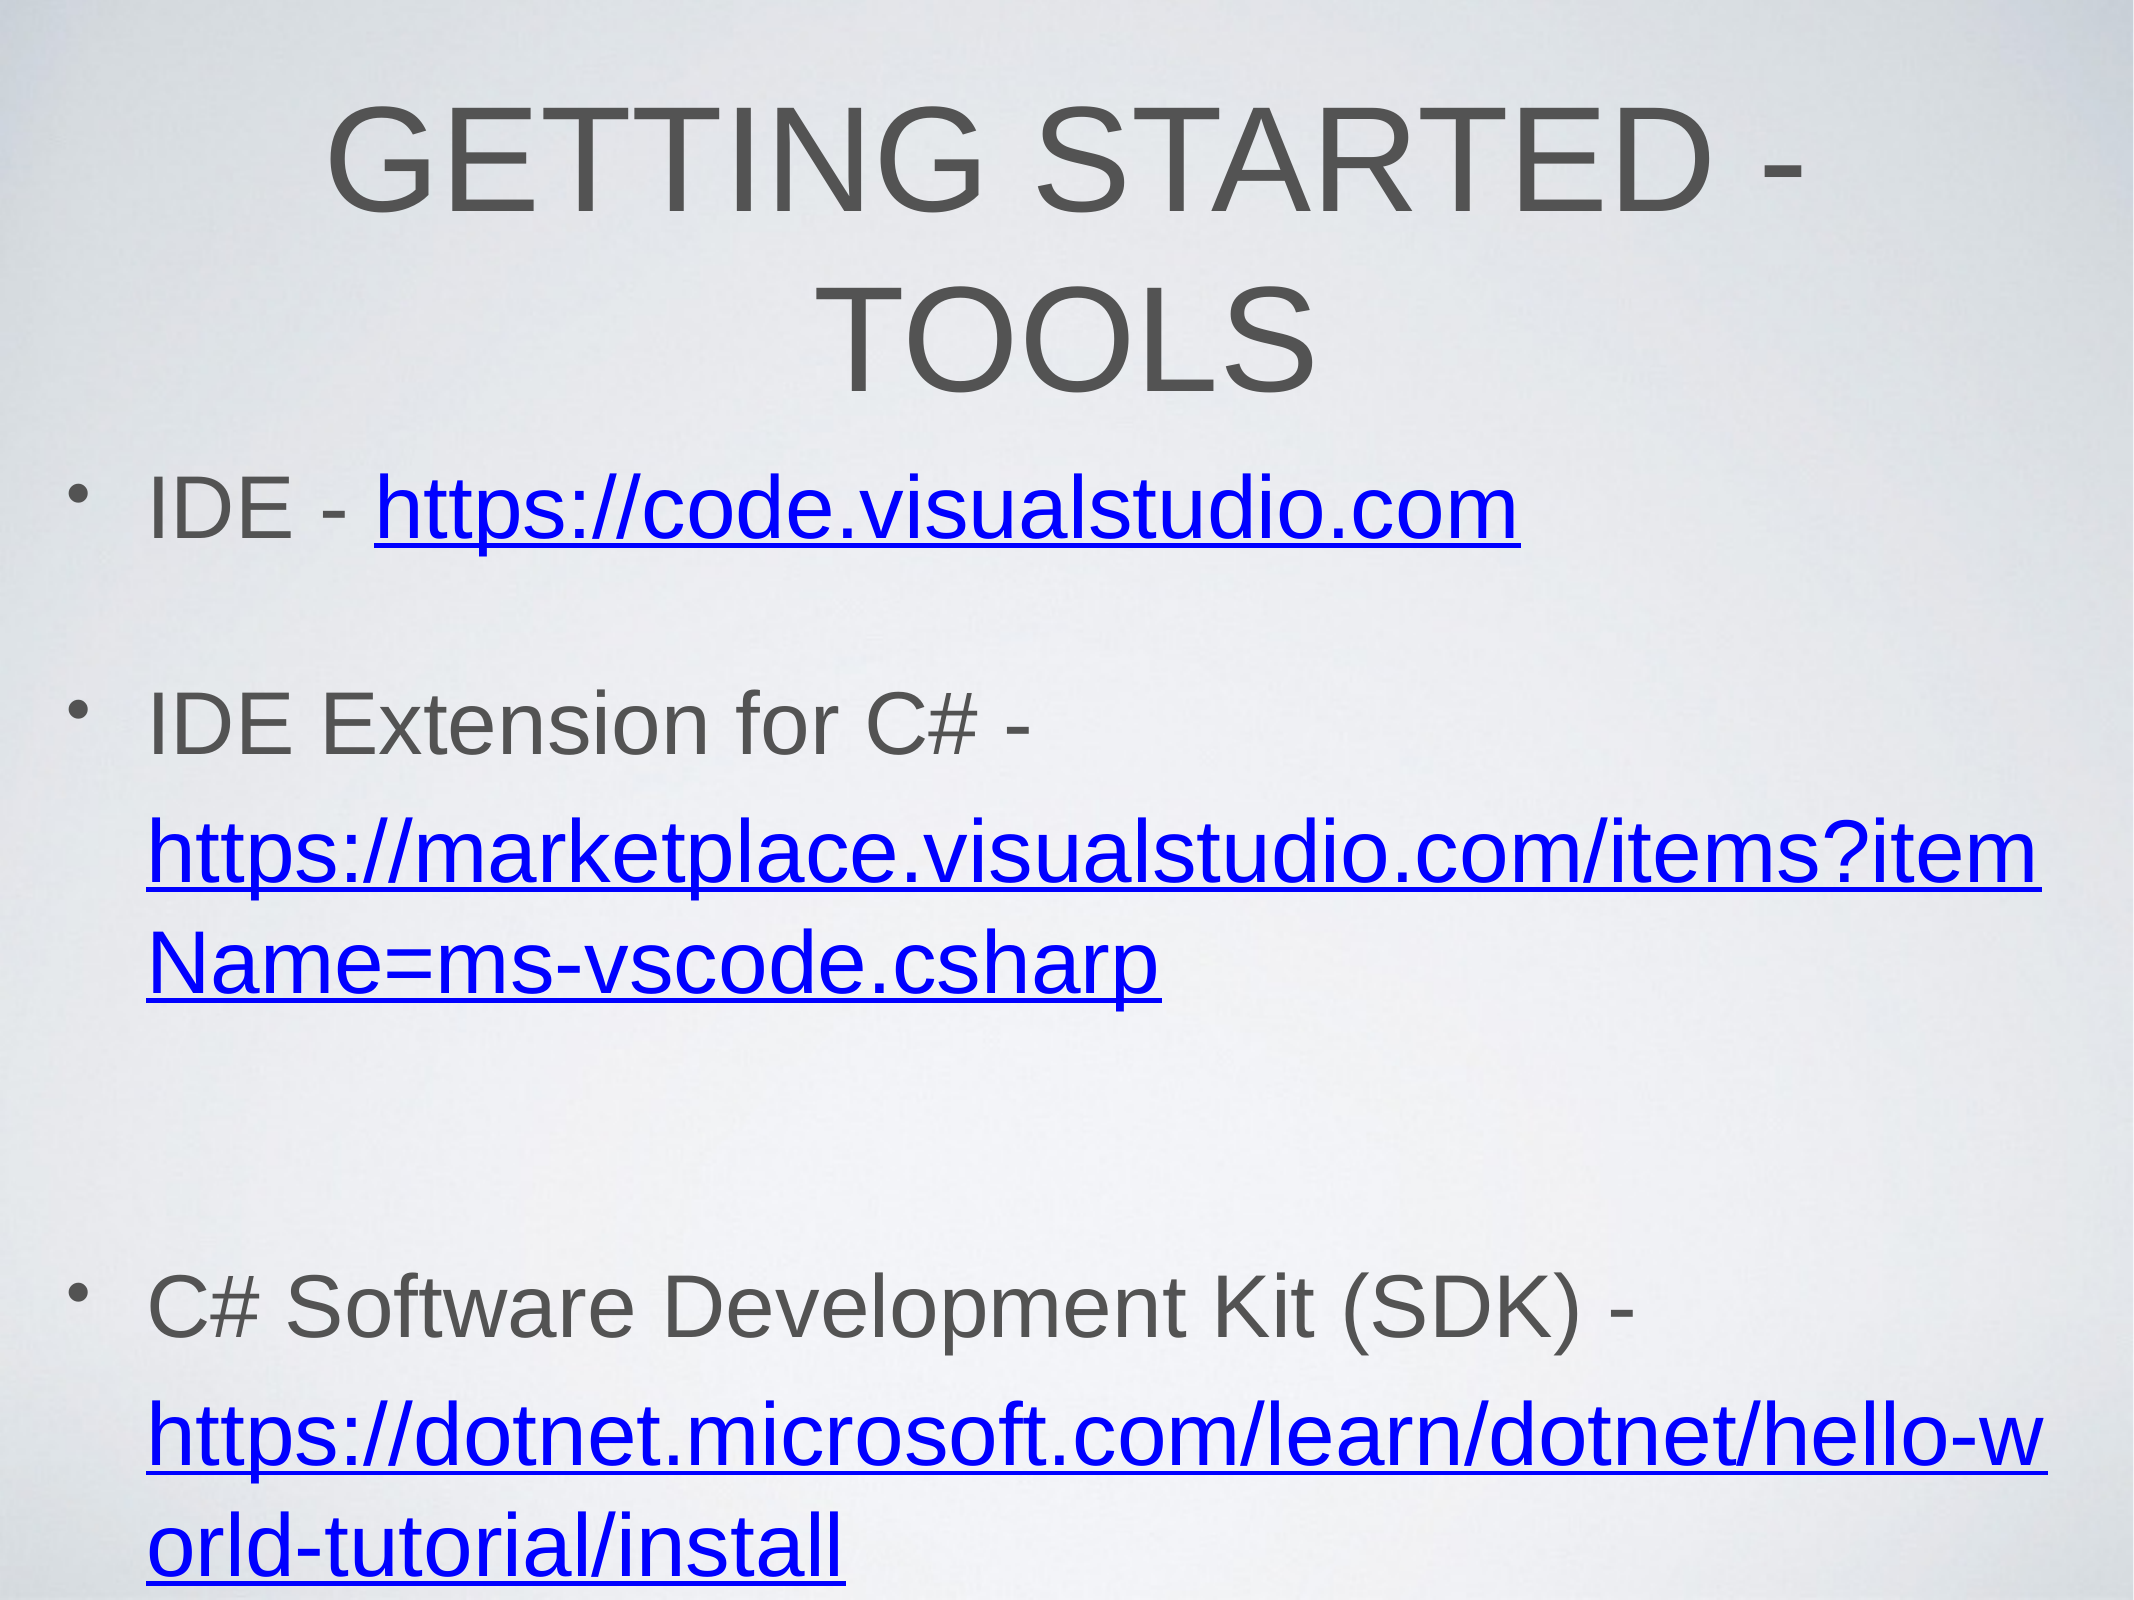

# Getting started - Tools
IDE - https://code.visualstudio.com
IDE Extension for C# - https://marketplace.visualstudio.com/items?itemName=ms-vscode.csharp
C# Software Development Kit (SDK) - https://dotnet.microsoft.com/learn/dotnet/hello-world-tutorial/install